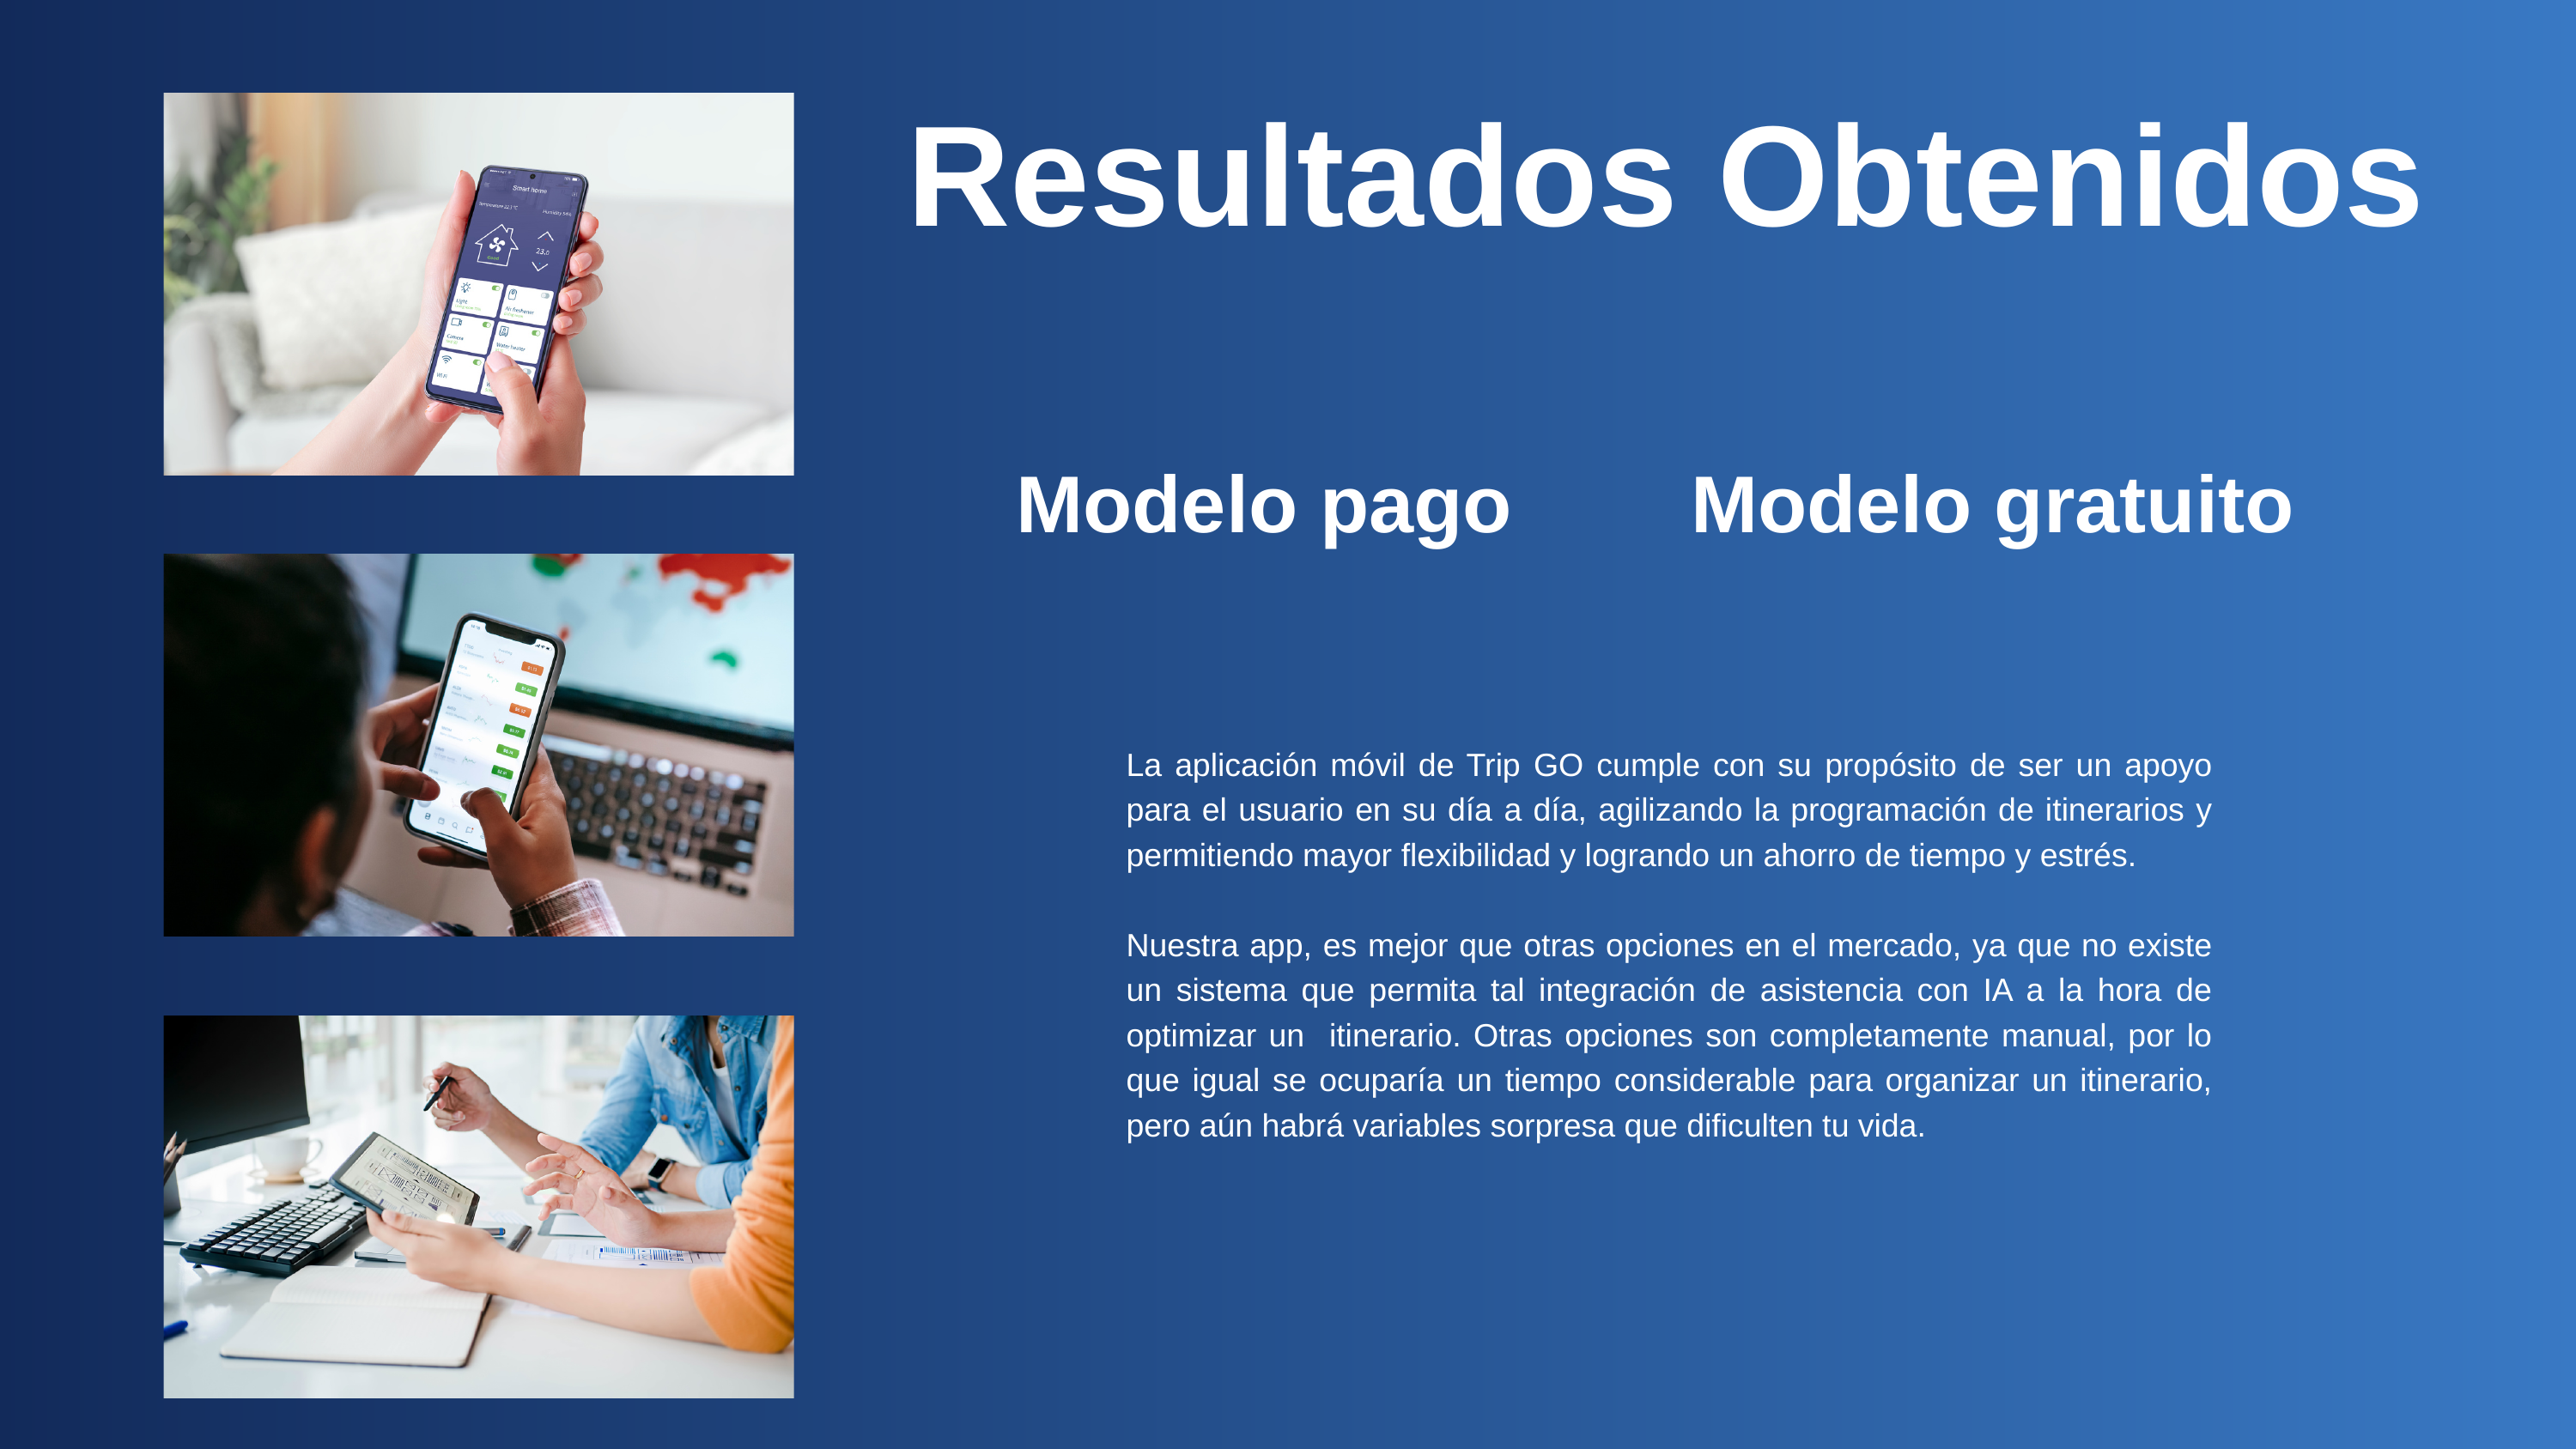

Resultados Obtenidos
Modelo pago
Modelo gratuito

La aplicación móvil de Trip GO cumple con su propósito de ser un apoyo para el usuario en su día a día, agilizando la programación de itinerarios y permitiendo mayor flexibilidad y logrando un ahorro de tiempo y estrés.

Nuestra app, es mejor que otras opciones en el mercado, ya que no existe un sistema que permita tal integración de asistencia con IA a la hora de optimizar un  itinerario. Otras opciones son completamente manual, por lo que igual se ocuparía un tiempo considerable para organizar un itinerario, pero aún habrá variables sorpresa que dificulten tu vida.